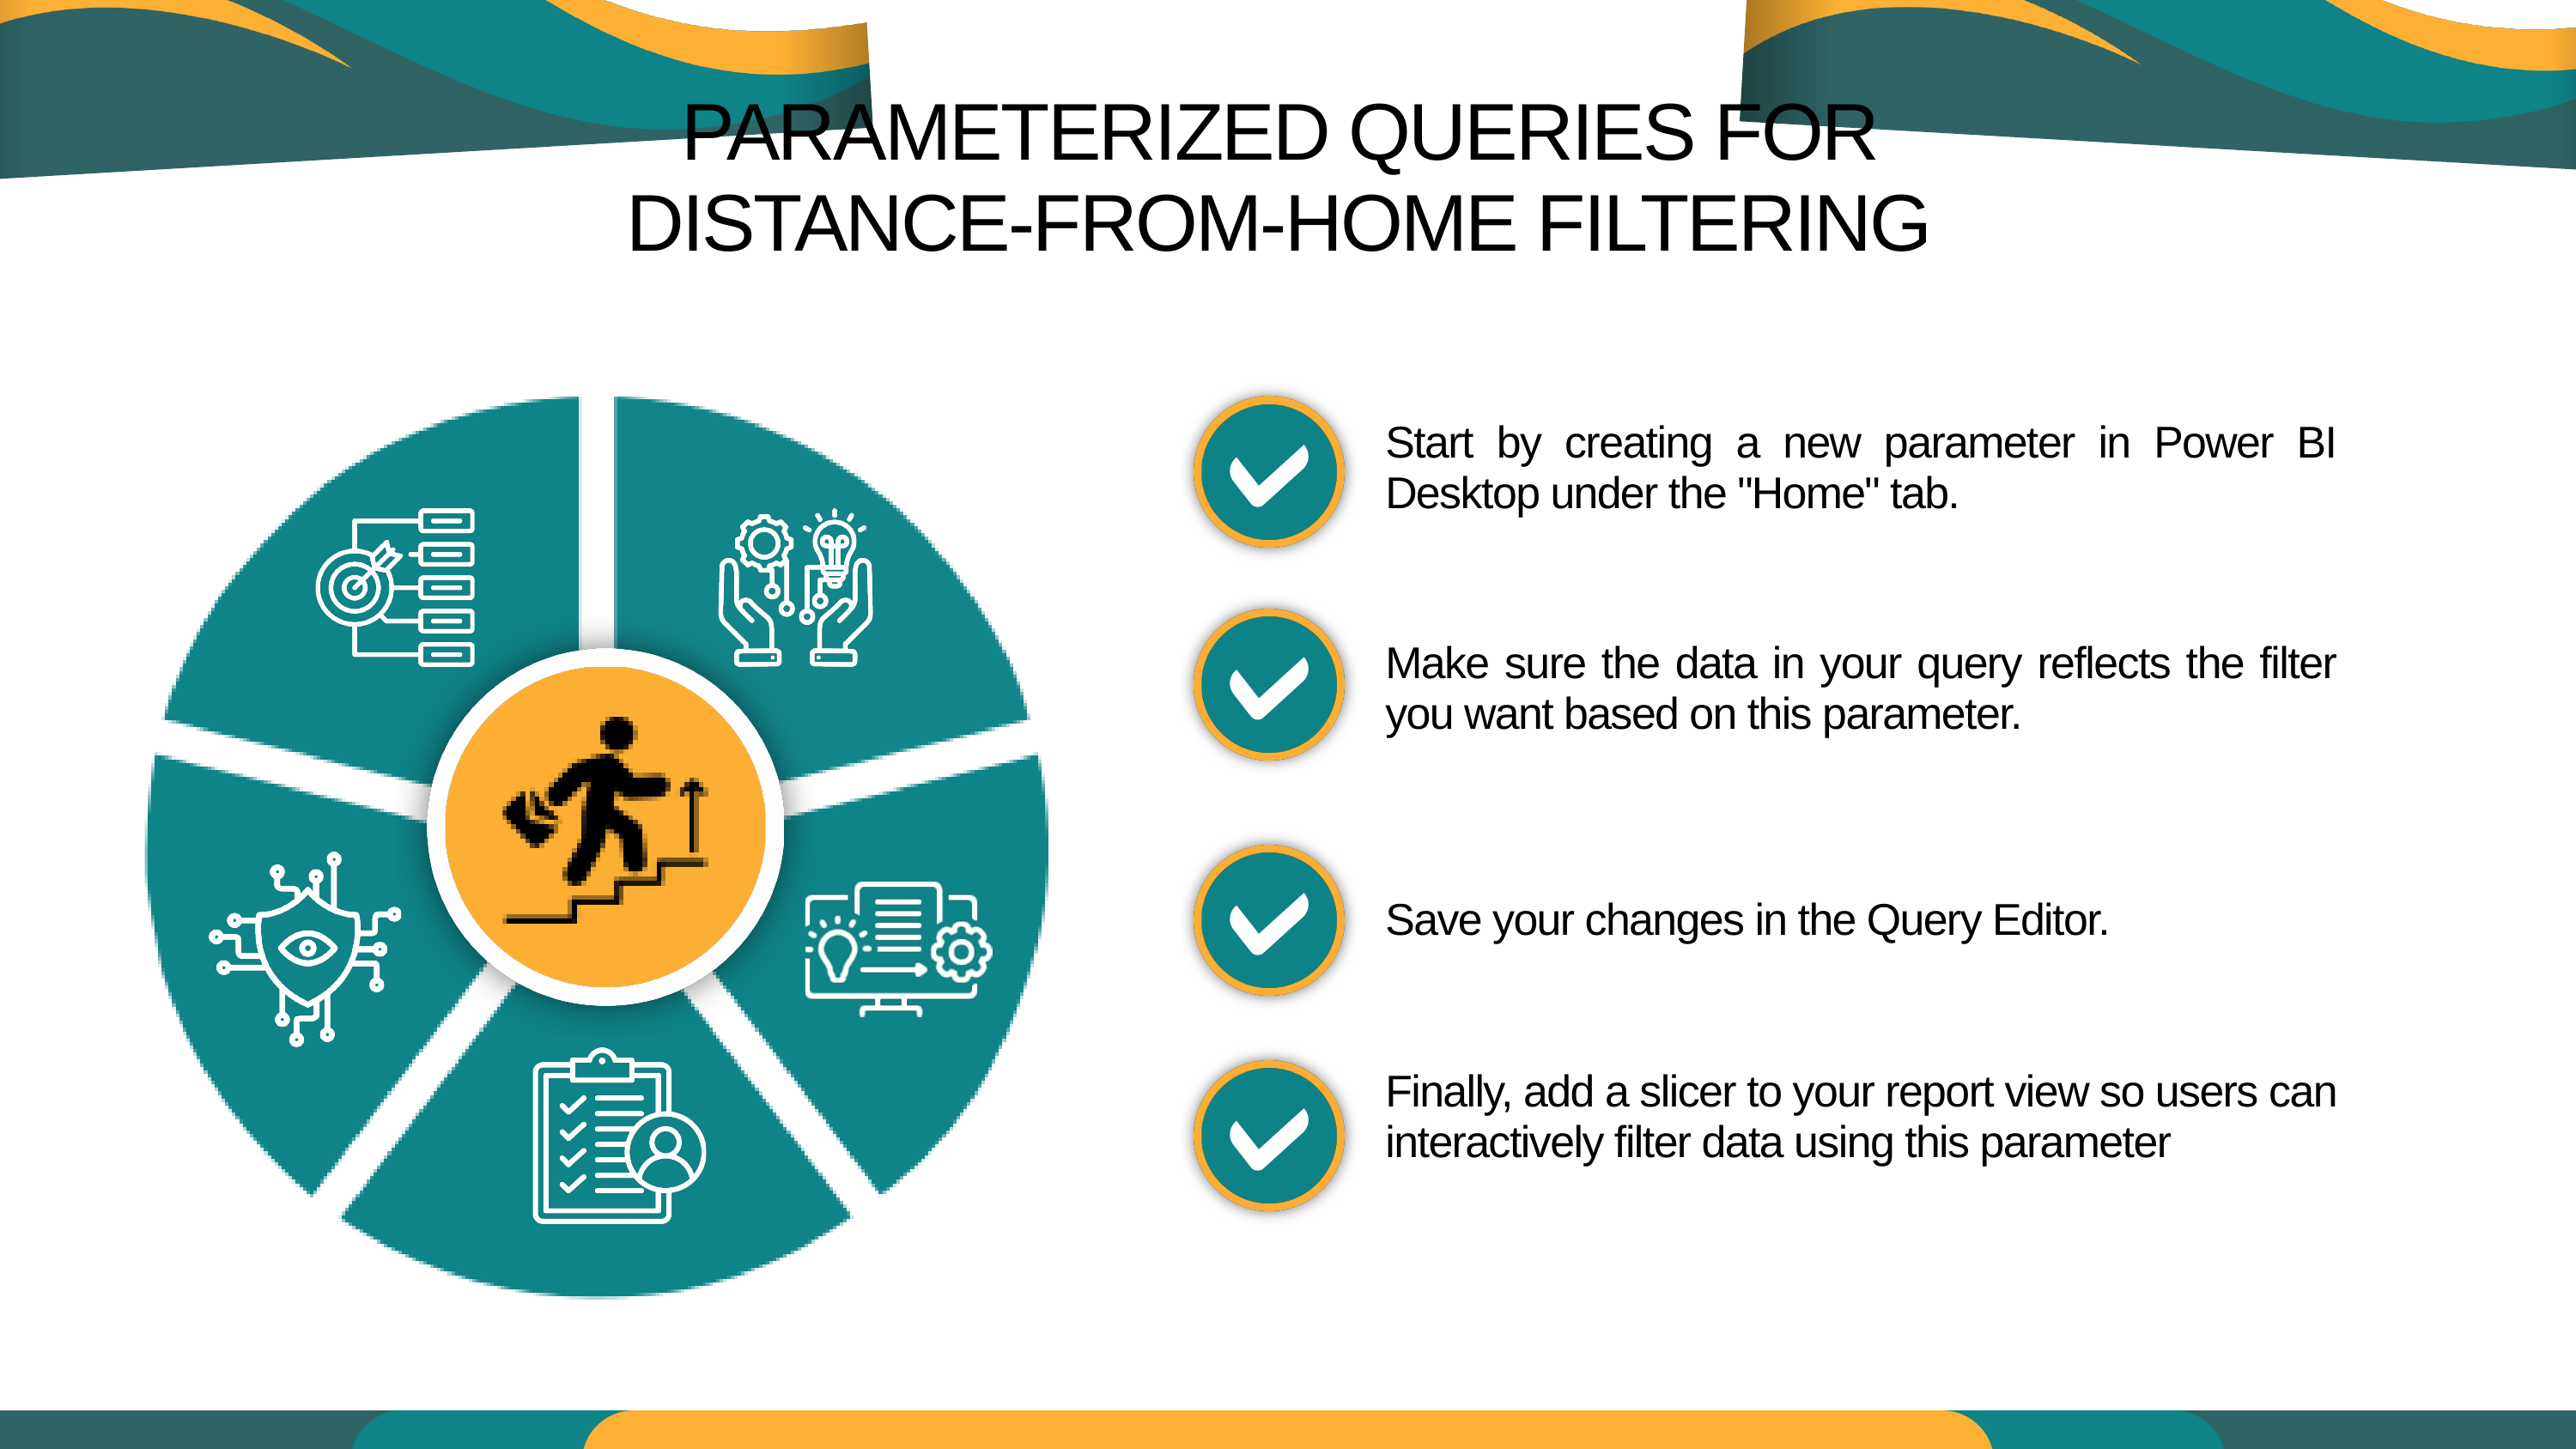

PARAMETERIZED QUERIES FOR DISTANCE-FROM-HOME FILTERING

Start by creating a new parameter in Power BI Desktop under the "Home" tab.

Make sure the data in your query reflects the filter you want based on this parameter.

Save your changes in the Query Editor.

Finally, add a slicer to your report view so users can interactively filter data using this parameter